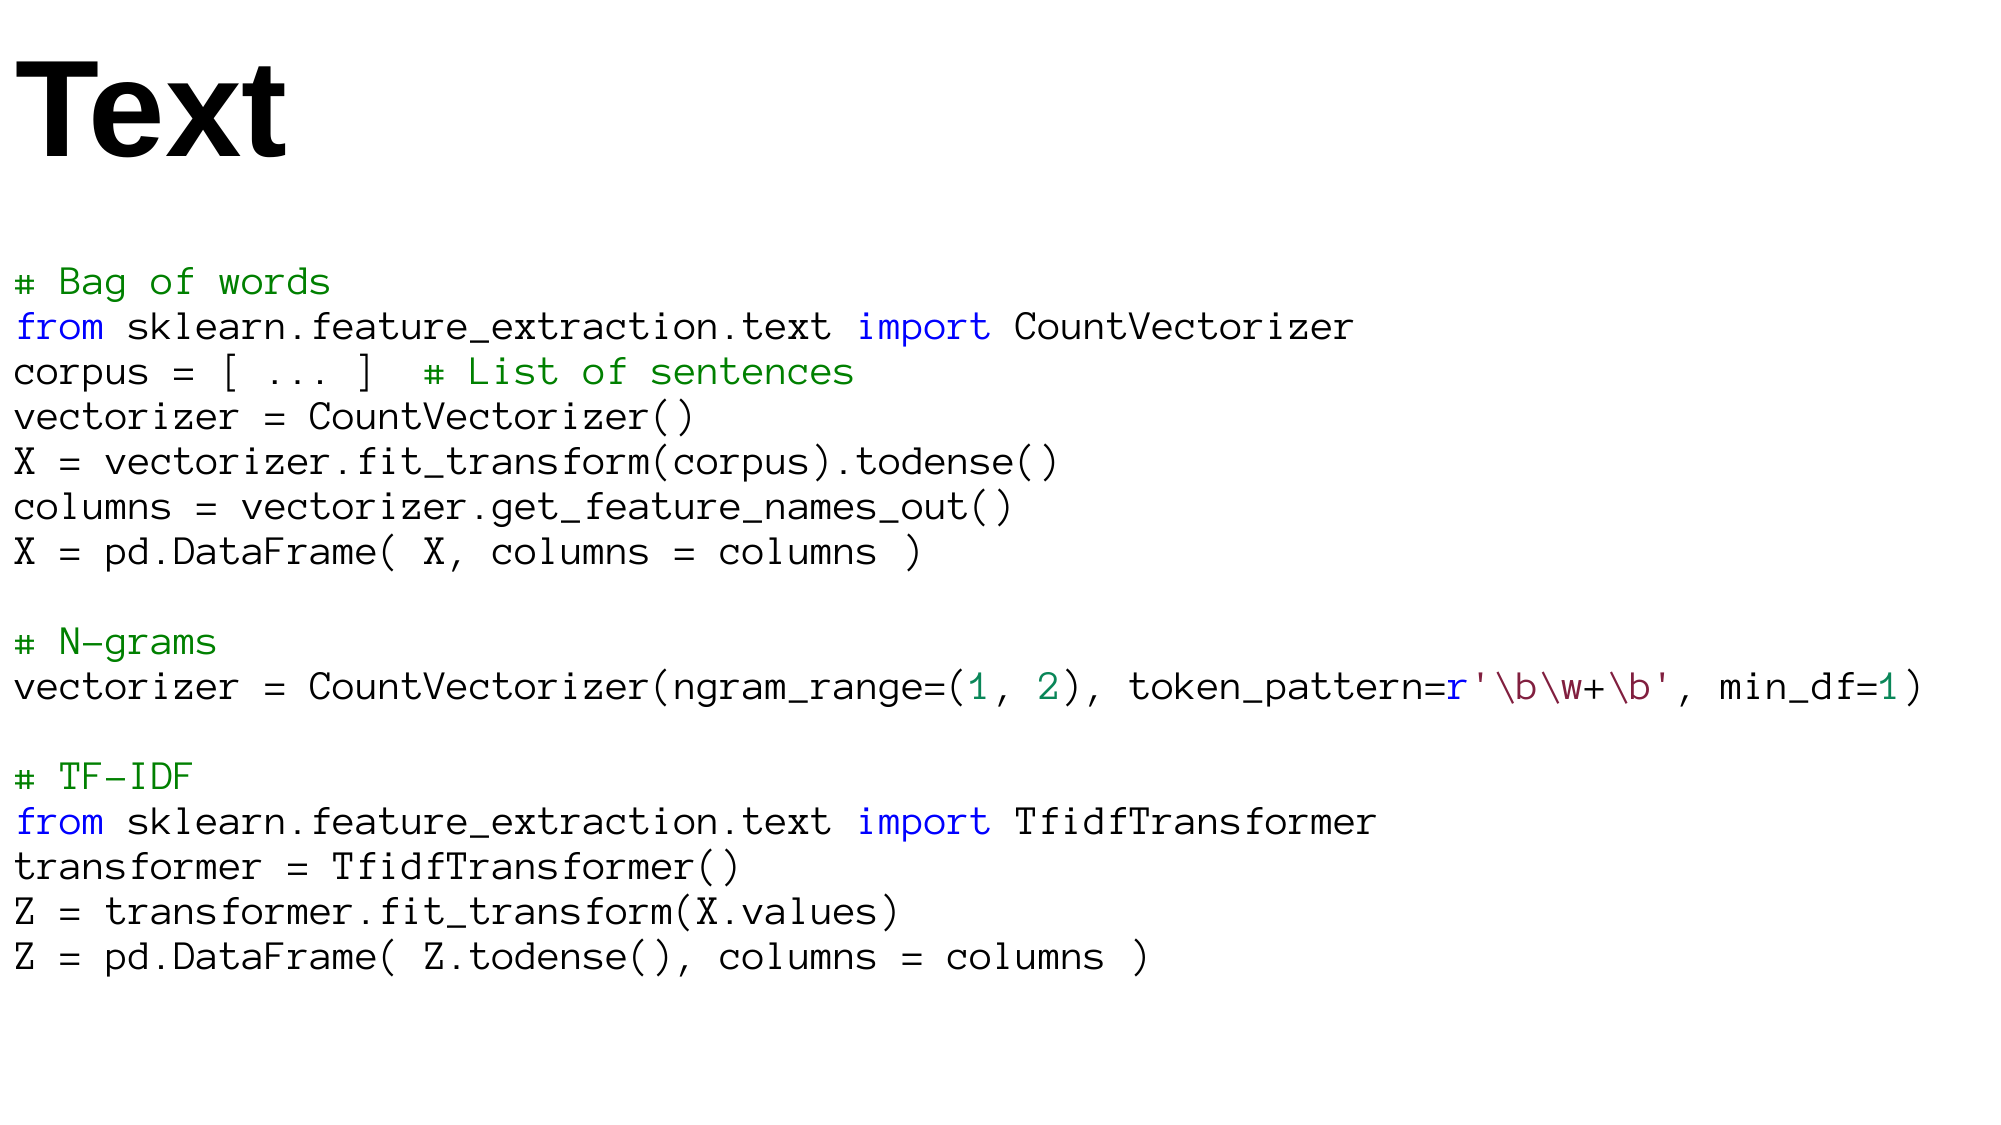

# Text
# Bag of words from sklearn.feature_extraction.text import CountVectorizer corpus = [ ... ]  # List of sentences vectorizer = CountVectorizer() X = vectorizer.fit_transform(corpus).todense() columns = vectorizer.get_feature_names_out() X = pd.DataFrame( X, columns = columns ) # N-grams vectorizer = CountVectorizer(ngram_range=(1, 2), token_pattern=r'\b\w+\b', min_df=1) # TF-IDF from sklearn.feature_extraction.text import TfidfTransformer transformer = TfidfTransformer() Z = transformer.fit_transform(X.values) Z = pd.DataFrame( Z.todense(), columns = columns )